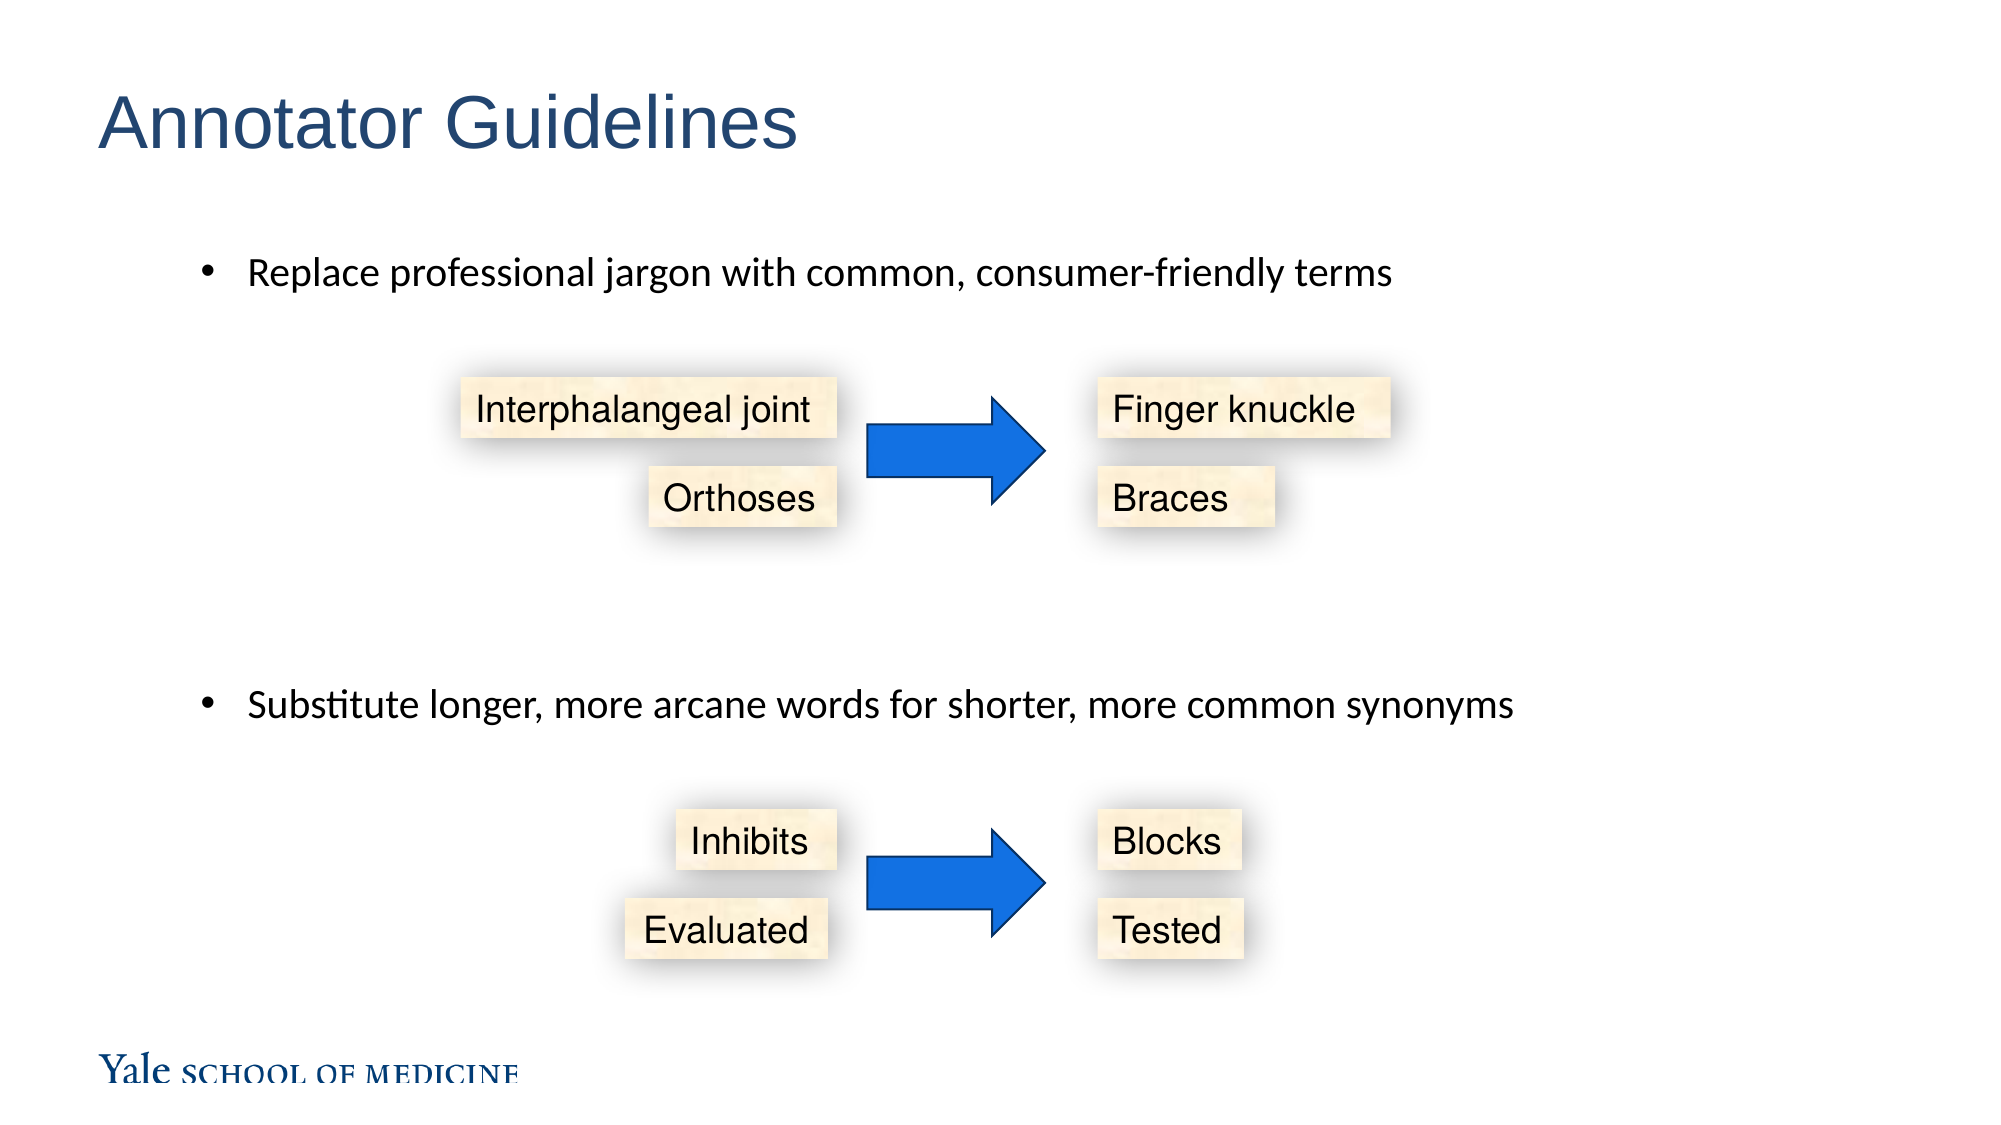

# Annotator Guidelines
Replace professional jargon with common, consumer-friendly terms
Interphalangeal joint
Finger knuckle

Orthoses
Braces
Substitute longer, more arcane words for shorter, more common synonyms
Inhibits
Blocks

Evaluated
Tested